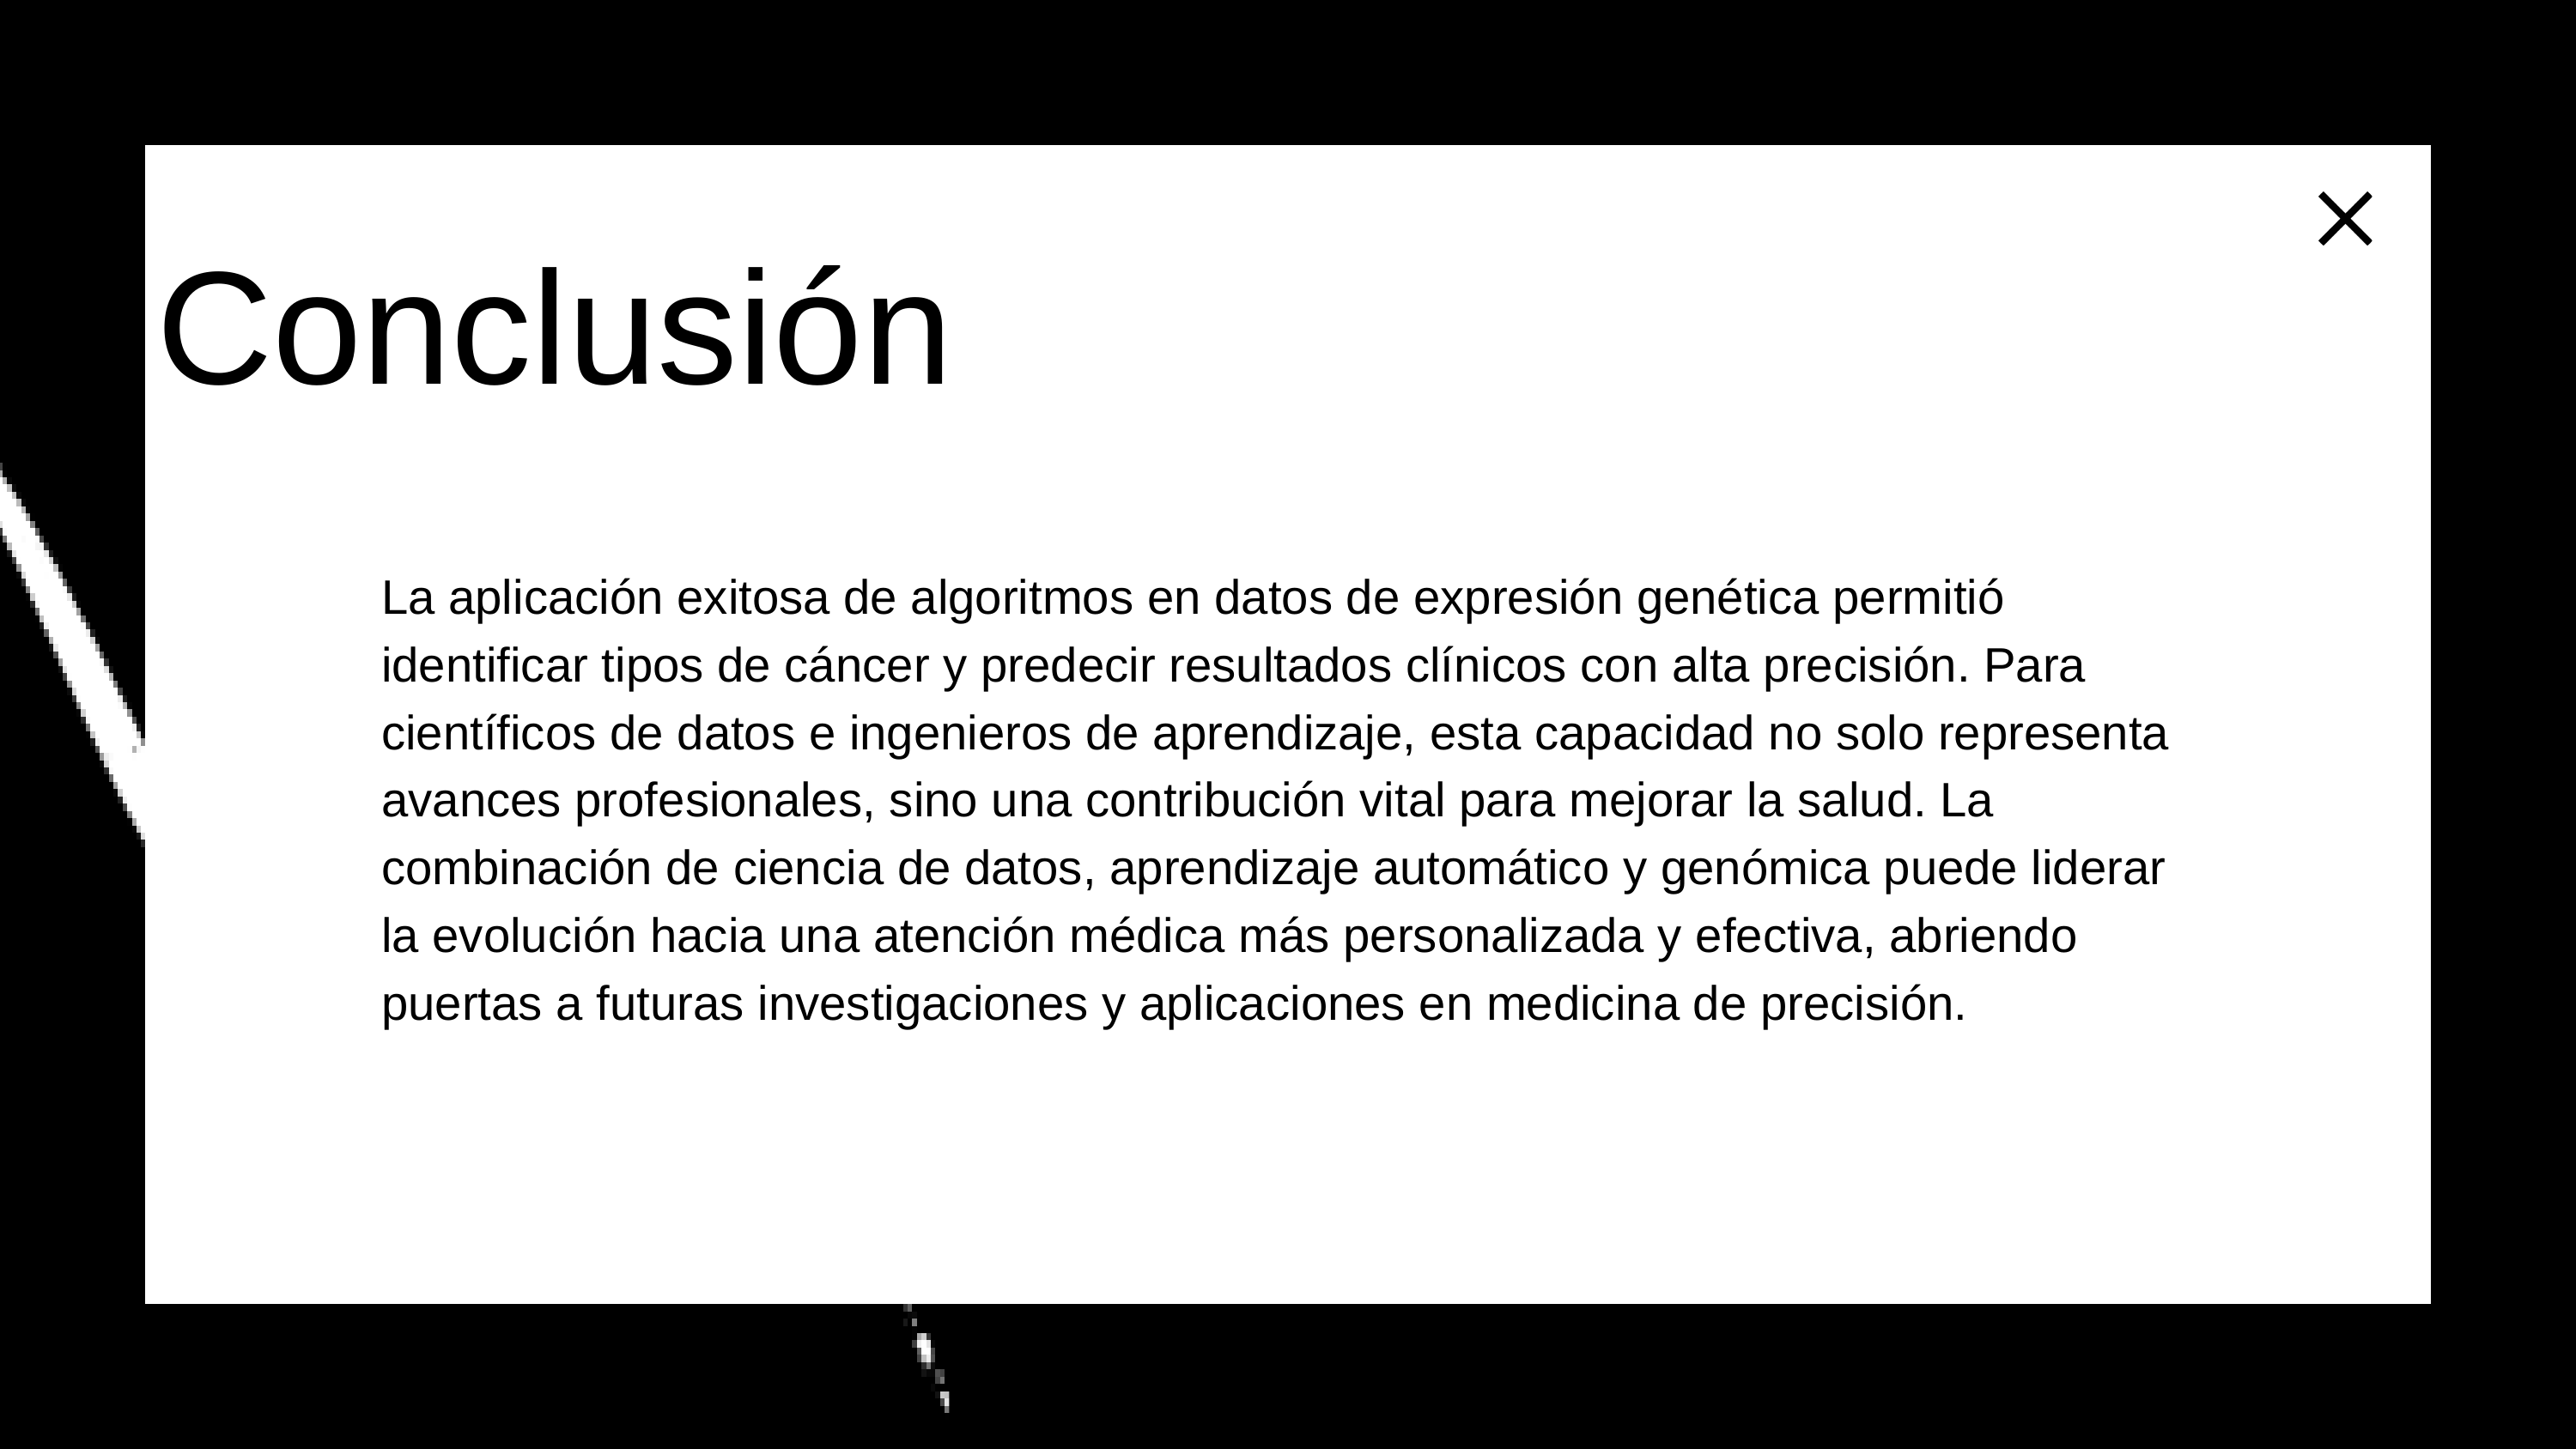

Conclusión

La aplicación exitosa de algoritmos en datos de expresión genética permitió identificar tipos de cáncer y predecir resultados clínicos con alta precisión. Para científicos de datos e ingenieros de aprendizaje, esta capacidad no solo representa avances profesionales, sino una contribución vital para mejorar la salud. La combinación de ciencia de datos, aprendizaje automático y genómica puede liderar la evolución hacia una atención médica más personalizada y efectiva, abriendo puertas a futuras investigaciones y aplicaciones en medicina de precisión.